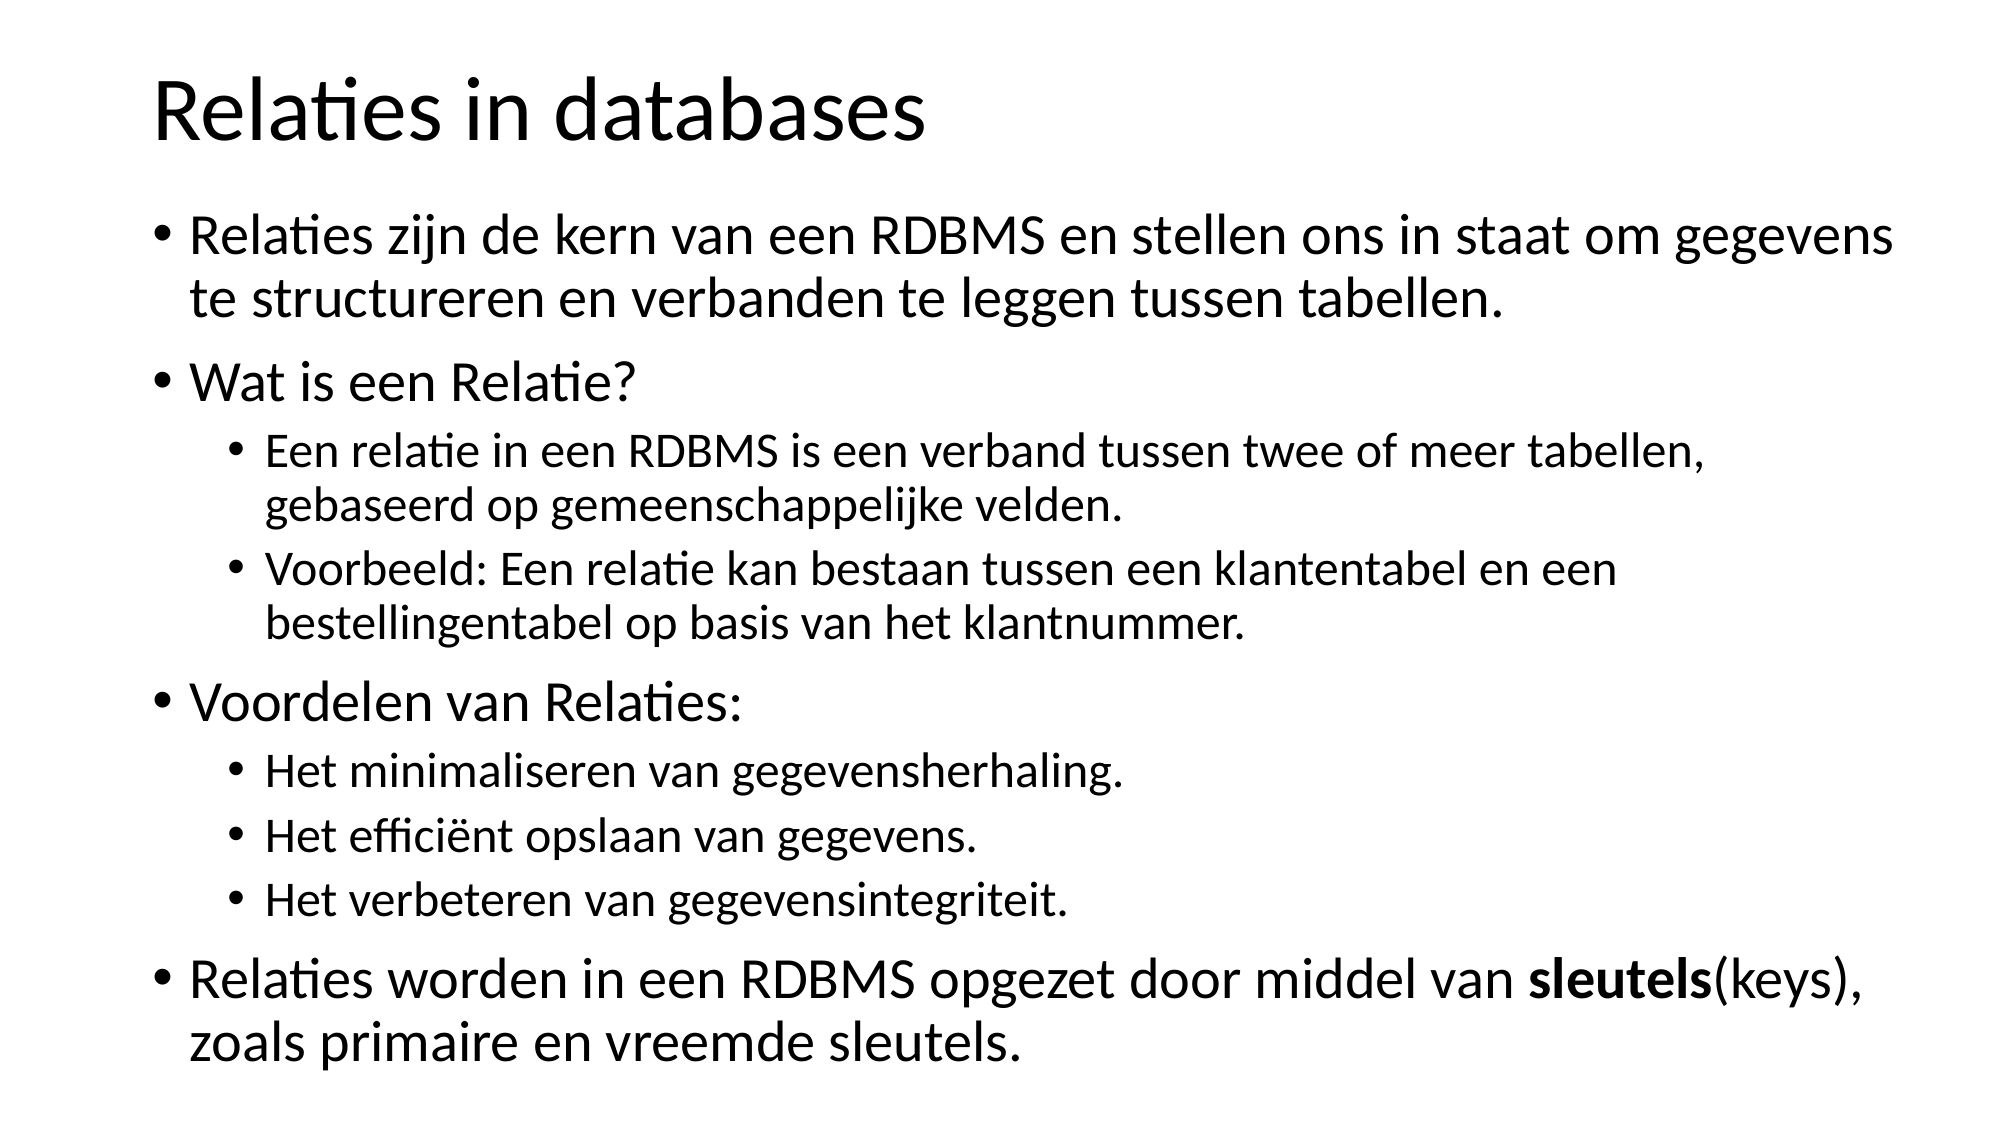

# Relaties in databases
Relaties zijn de kern van een RDBMS en stellen ons in staat om gegevens te structureren en verbanden te leggen tussen tabellen.
Wat is een Relatie?
Een relatie in een RDBMS is een verband tussen twee of meer tabellen, gebaseerd op gemeenschappelijke velden.
Voorbeeld: Een relatie kan bestaan tussen een klantentabel en een bestellingentabel op basis van het klantnummer.
Voordelen van Relaties:
Het minimaliseren van gegevensherhaling.
Het efficiënt opslaan van gegevens.
Het verbeteren van gegevensintegriteit.
Relaties worden in een RDBMS opgezet door middel van sleutels(keys), zoals primaire en vreemde sleutels.